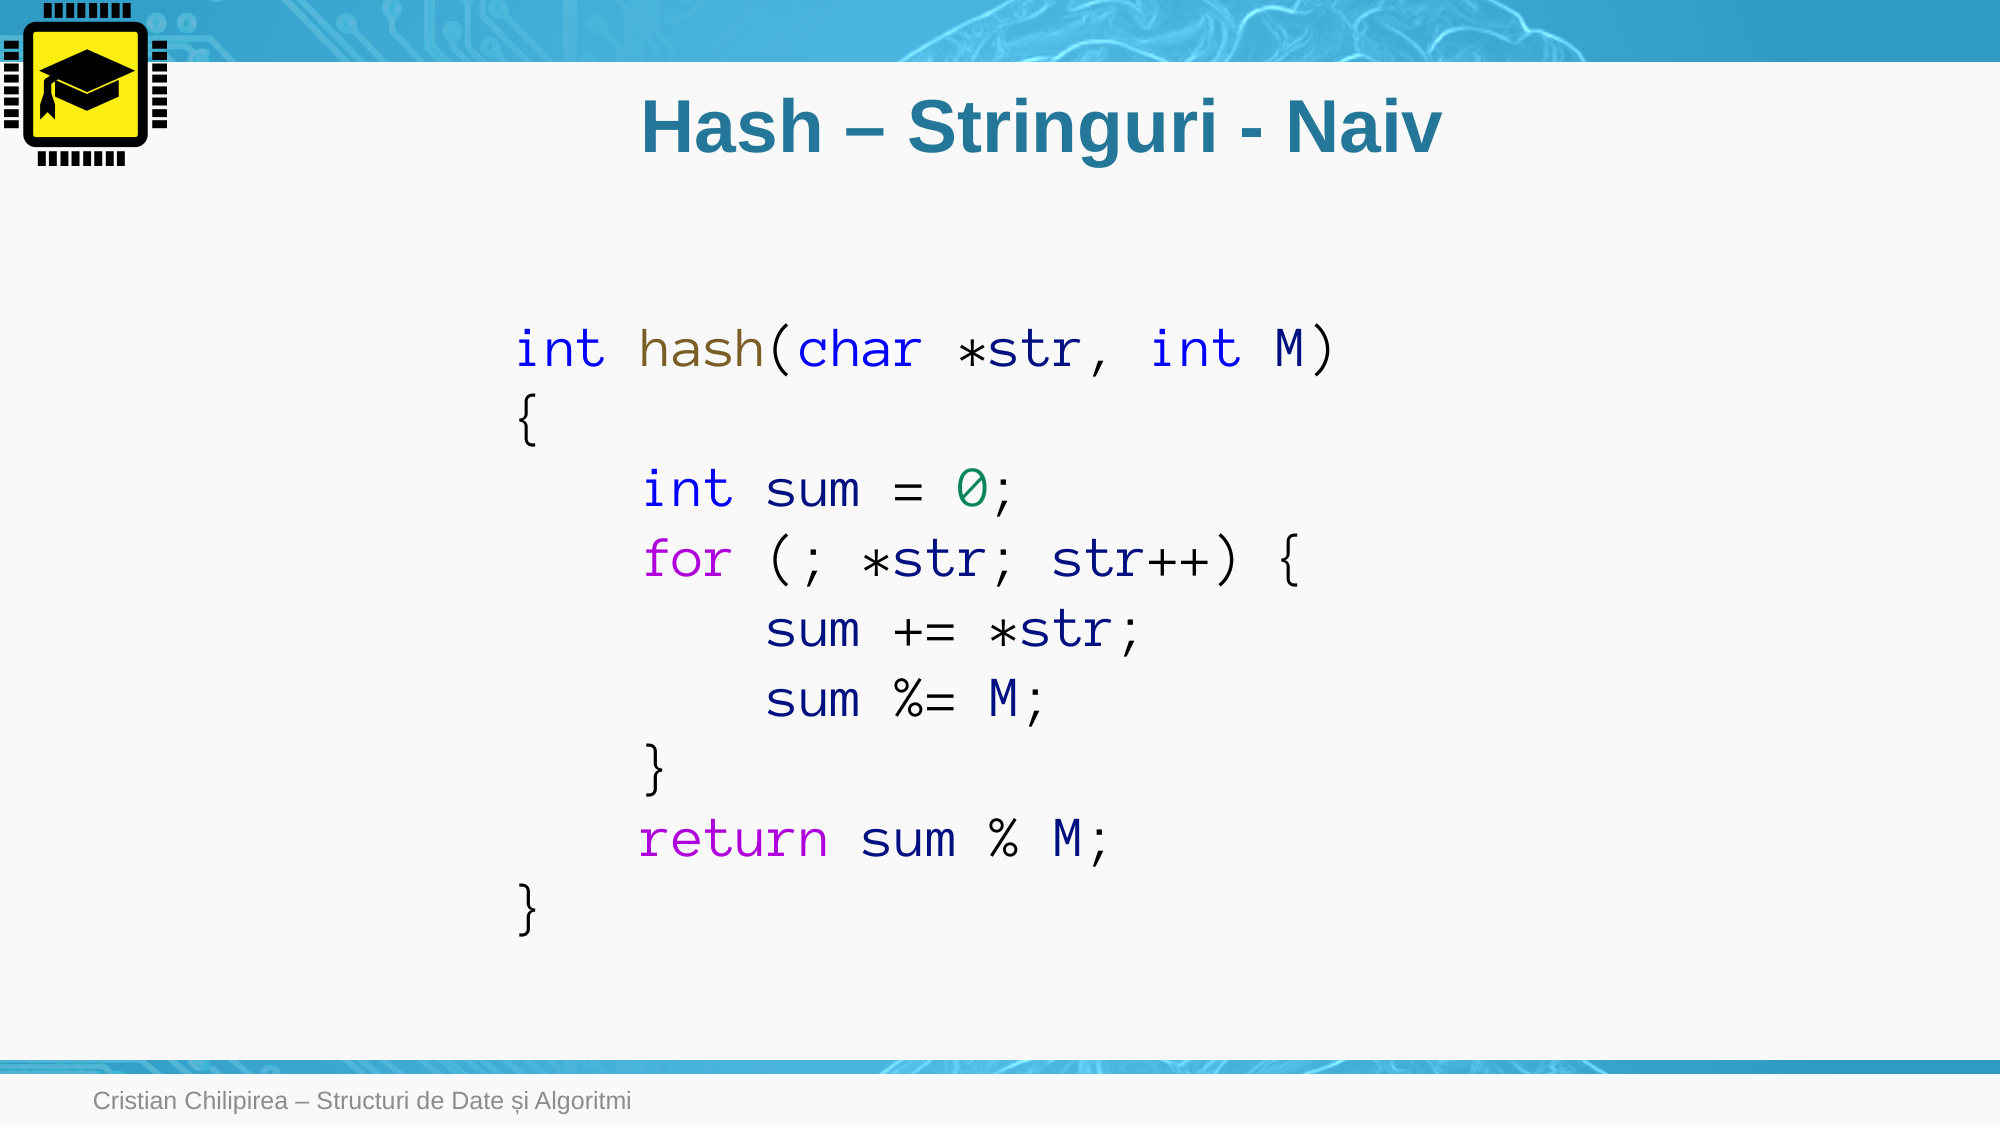

# Hash – Stringuri - Naiv
int hash(char *str, int M)
{
    int sum = 0;
    for (; *str; str++) {
        sum += *str;
        sum %= M;
    }
    return sum % M;
}
Cristian Chilipirea – Structuri de Date și Algoritmi